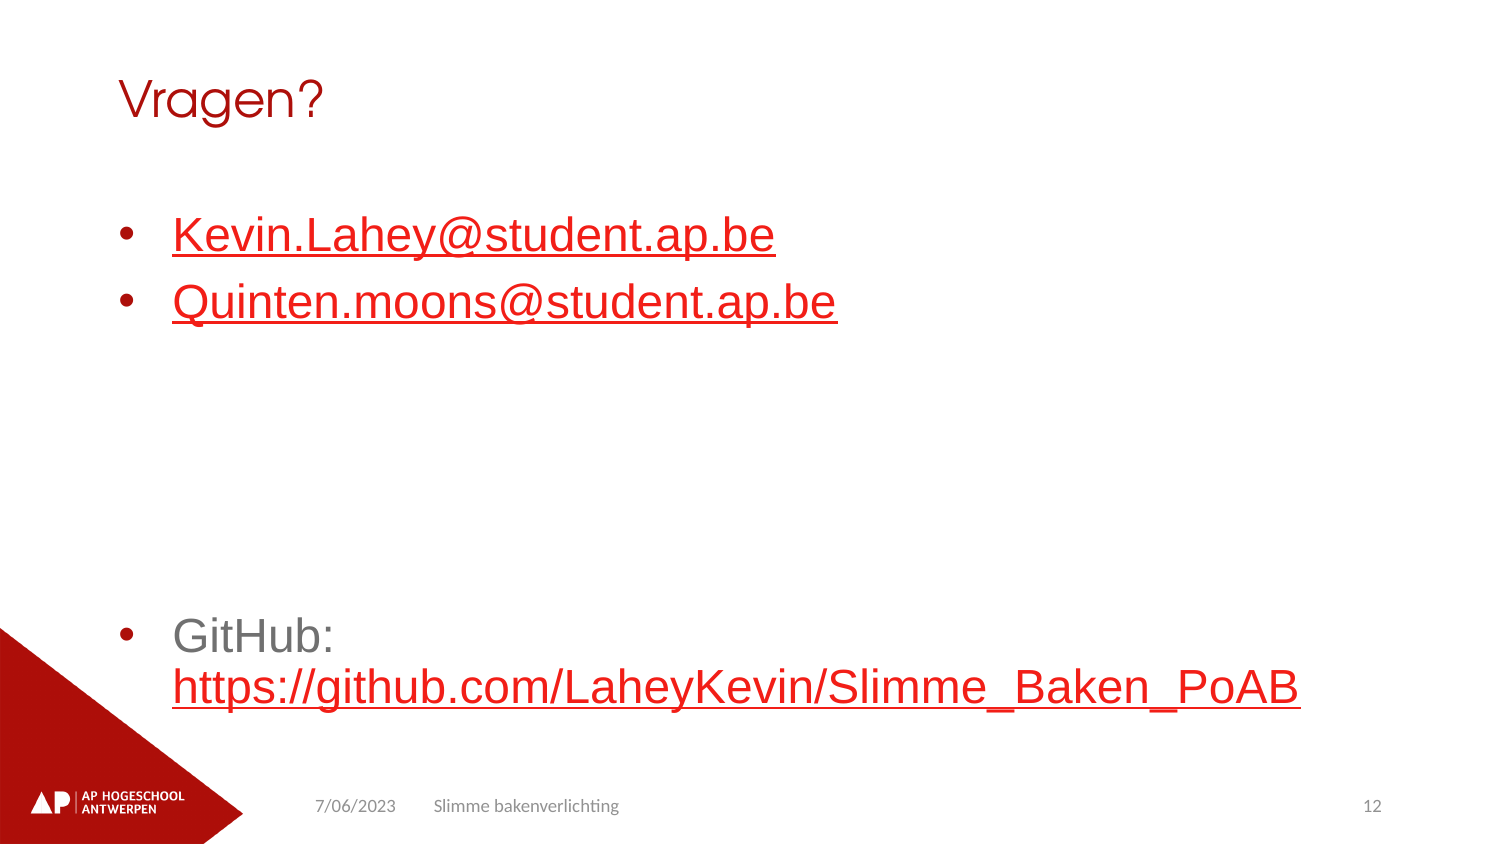

# Vragen?
Kevin.Lahey@student.ap.be
Quinten.moons@student.ap.be

GitHub: https://github.com/LaheyKevin/Slimme_Baken_PoAB

7/06/2023
Slimme bakenverlichting
12